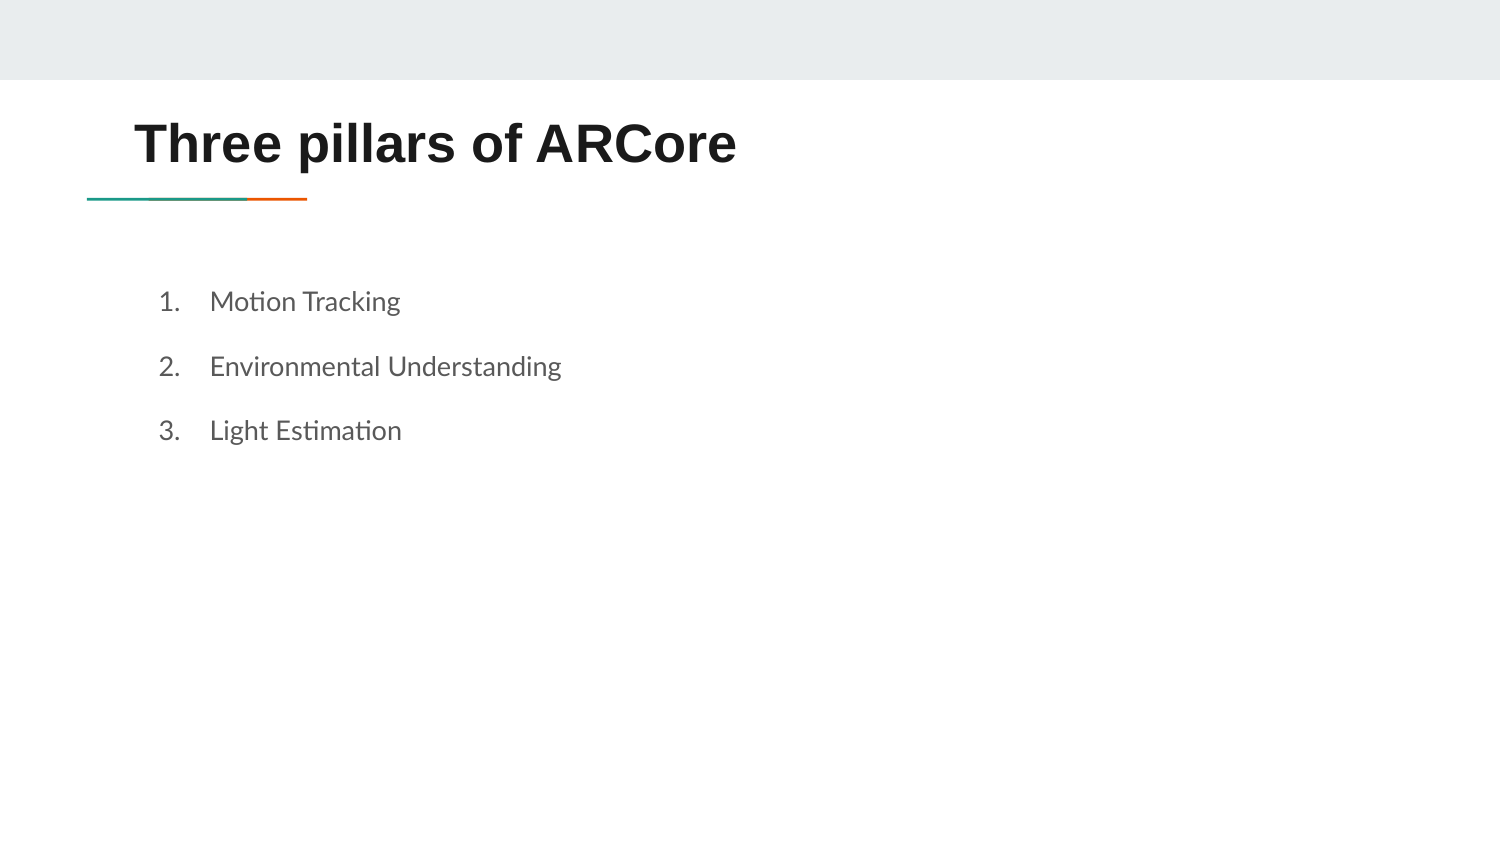

# Three pillars of ARCore
Motion Tracking
Environmental Understanding
Light Estimation